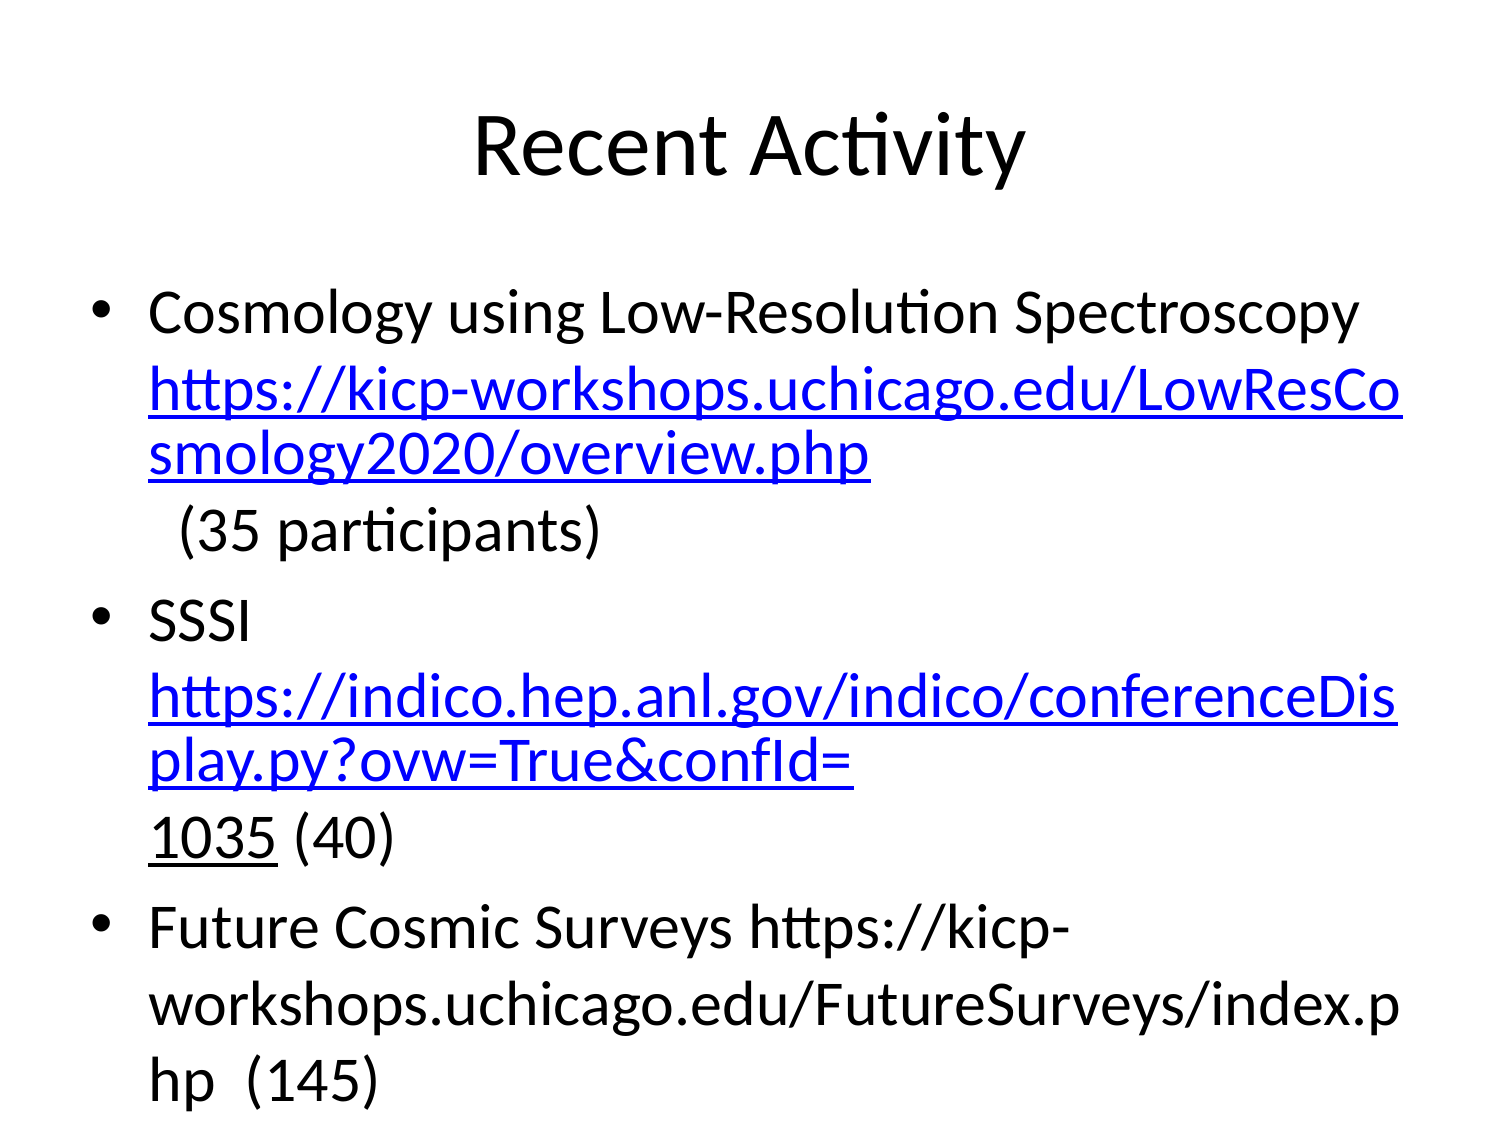

# Recent Activity
Cosmology using Low-Resolution Spectroscopy https://kicp-workshops.uchicago.edu/LowResCosmology2020/overview.php  (35 participants)
SSSI https://indico.hep.anl.gov/indico/conferenceDisplay.py?ovw=True&confId=1035 (40)
Future Cosmic Surveys https://kicp-workshops.uchicago.edu/FutureSurveys/index.php  (145)